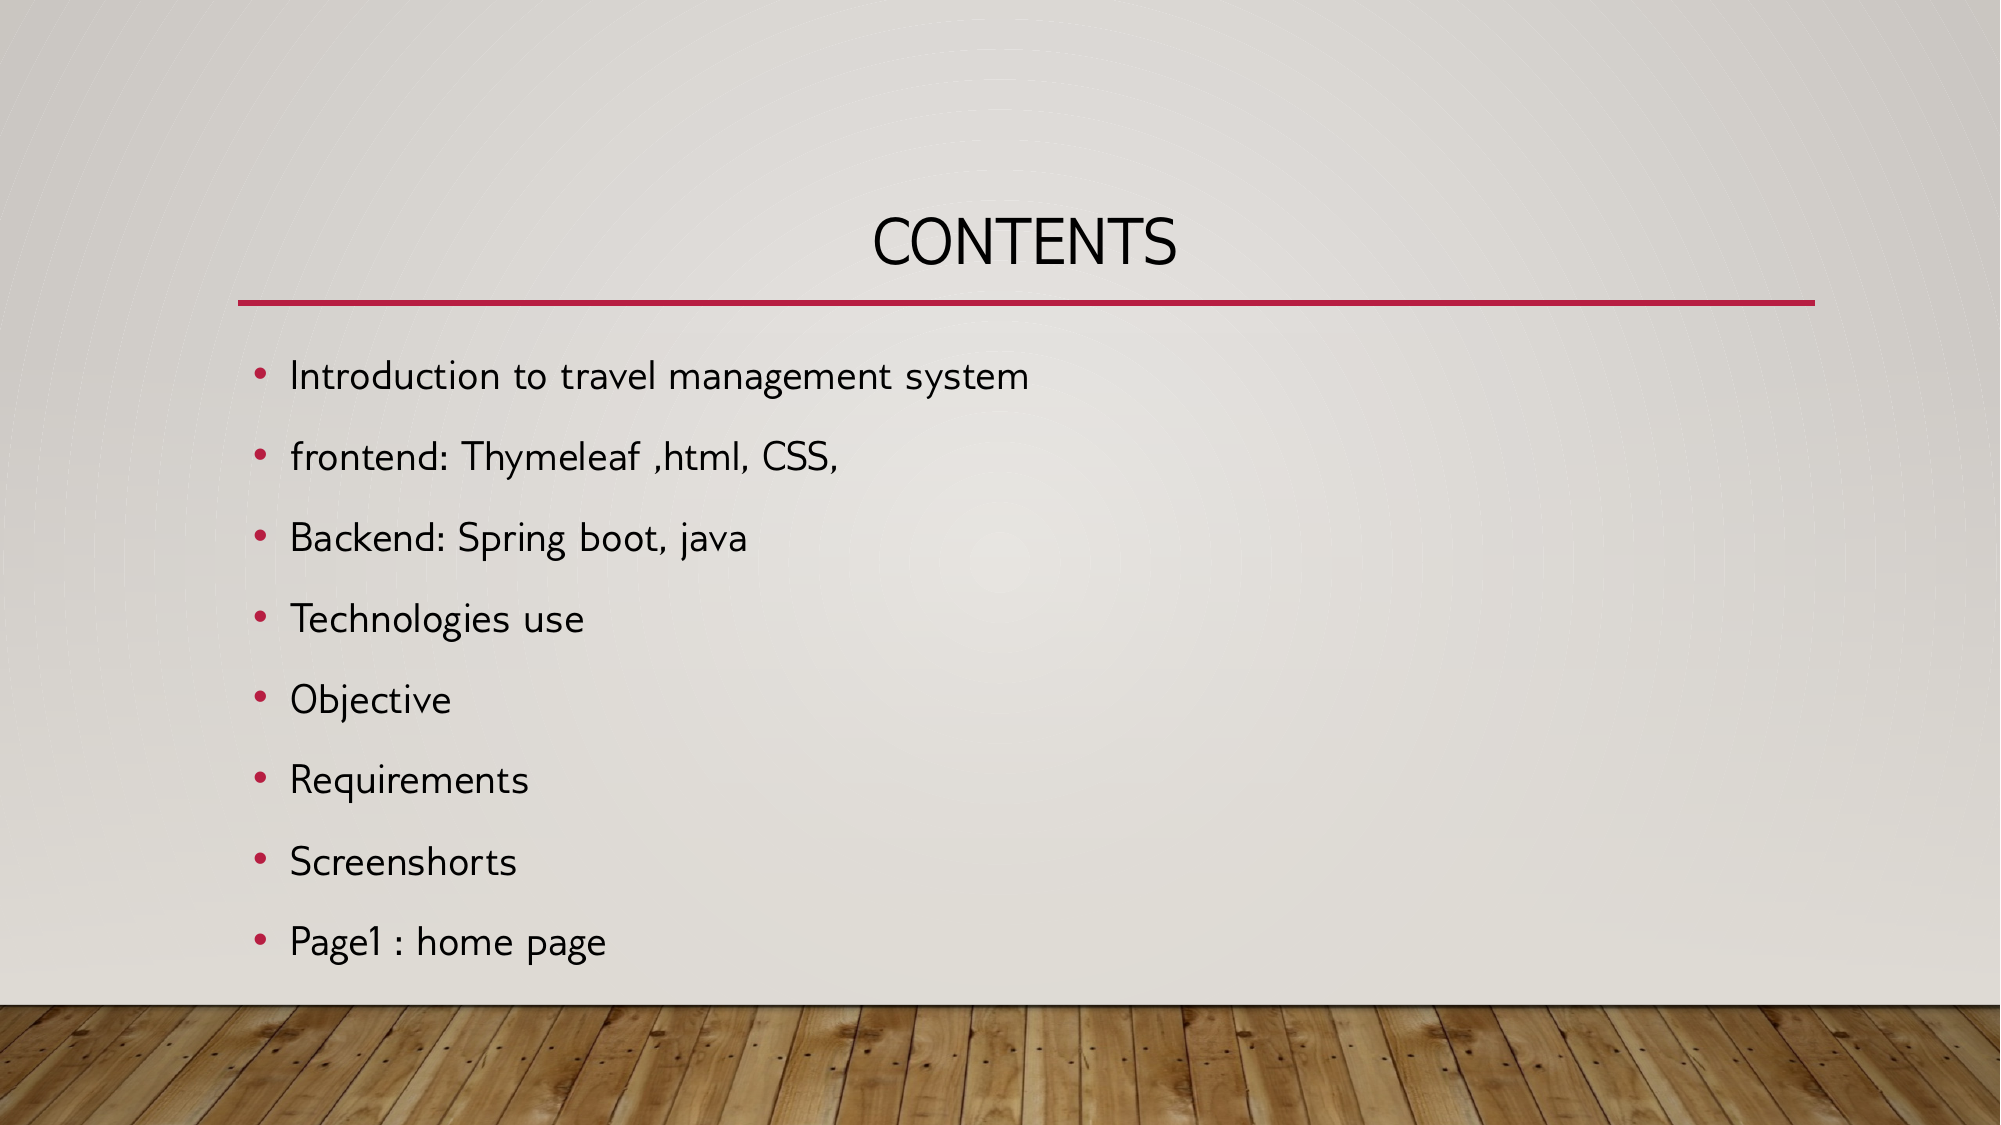

# contents
Introduction to travel management system
frontend: Thymeleaf ,html, CSS,
Backend: Spring boot, java
Technologies use
Objective
Requirements
Screenshorts
Page1 : home page